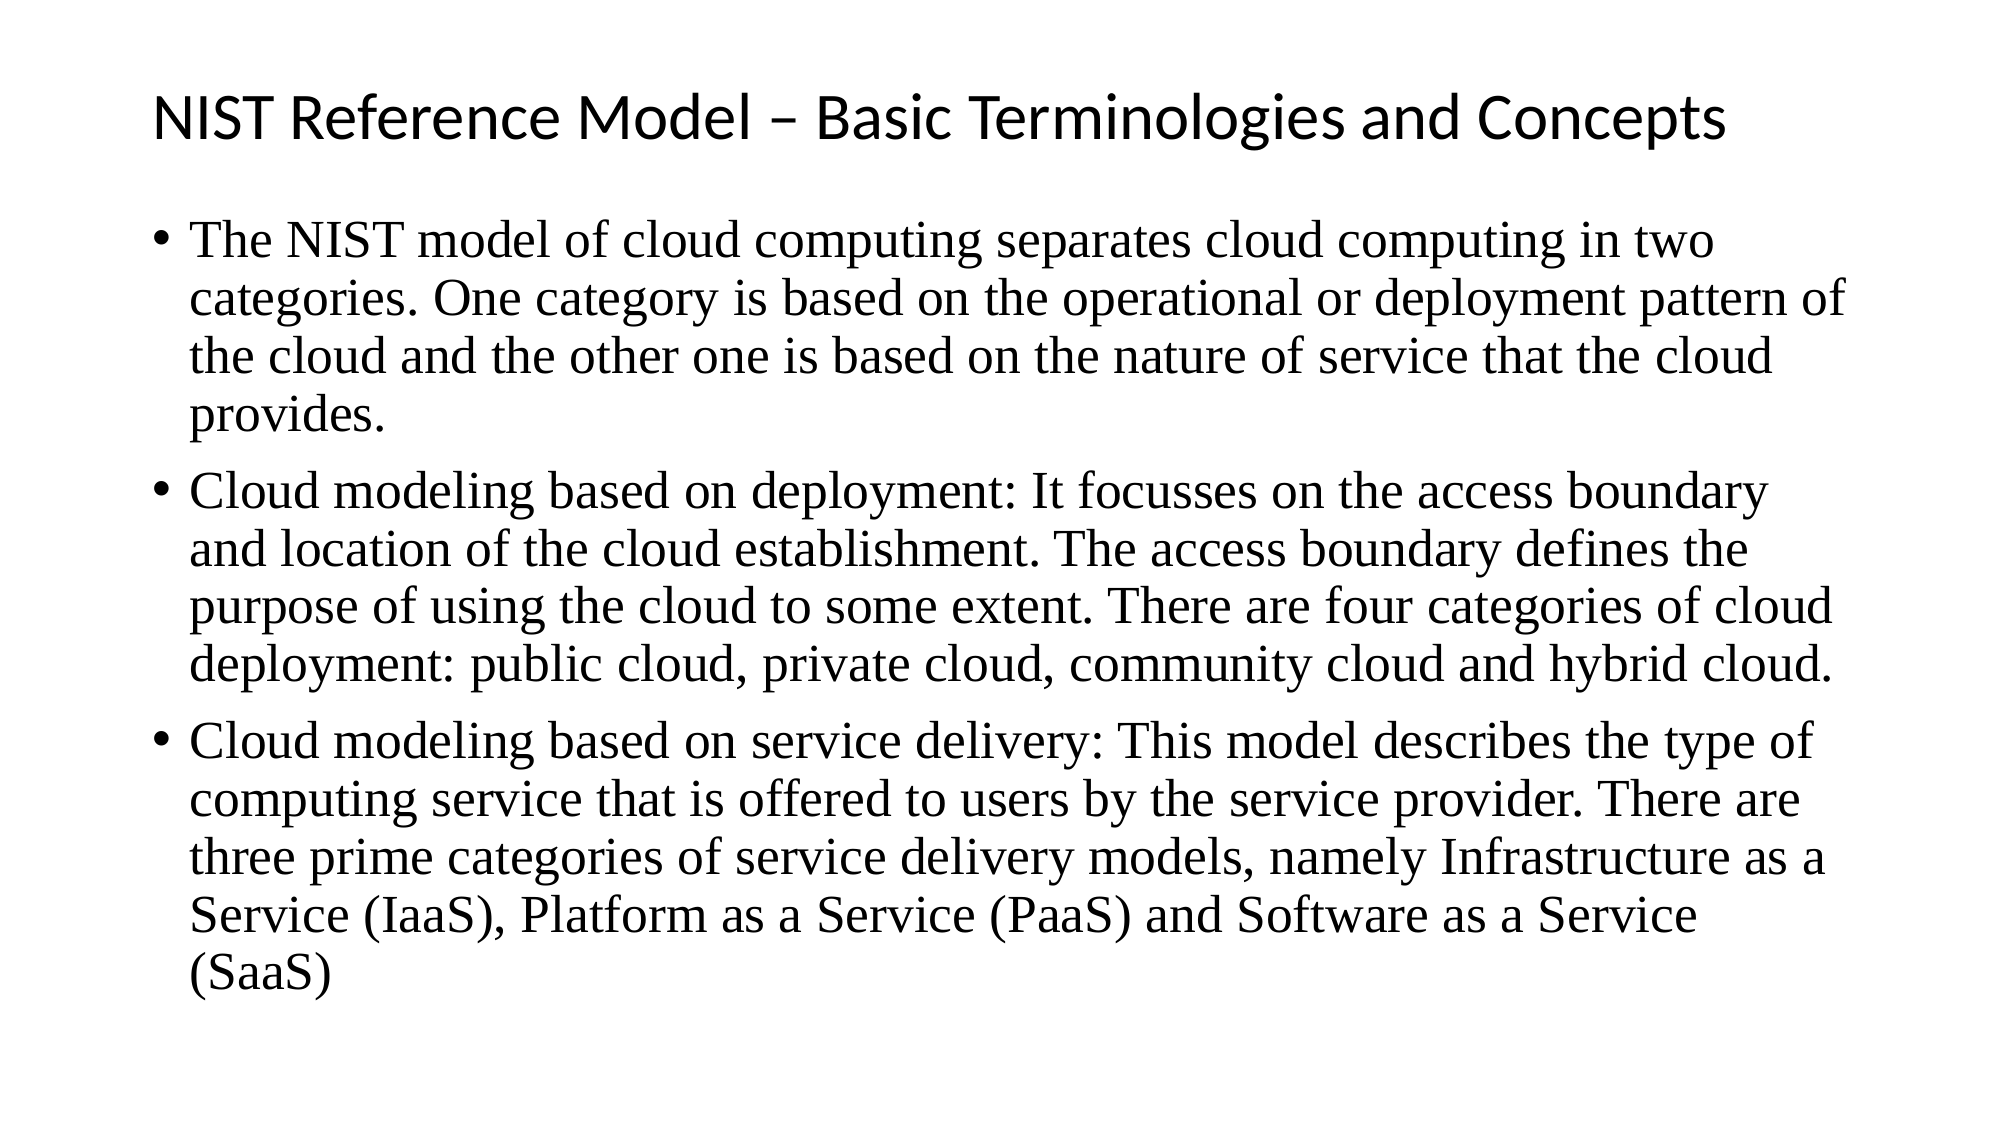

# NIST Reference Model – Basic Terminologies and Concepts
The NIST model of cloud computing separates cloud computing in two categories. One category is based on the operational or deployment pattern of the cloud and the other one is based on the nature of service that the cloud provides.
Cloud modeling based on deployment: It focusses on the access boundary and location of the cloud establishment. The access boundary defines the purpose of using the cloud to some extent. There are four categories of cloud deployment: public cloud, private cloud, community cloud and hybrid cloud.
Cloud modeling based on service delivery: This model describes the type of computing service that is offered to users by the service provider. There are three prime categories of service delivery models, namely Infrastructure as a Service (IaaS), Platform as a Service (PaaS) and Software as a Service (SaaS)